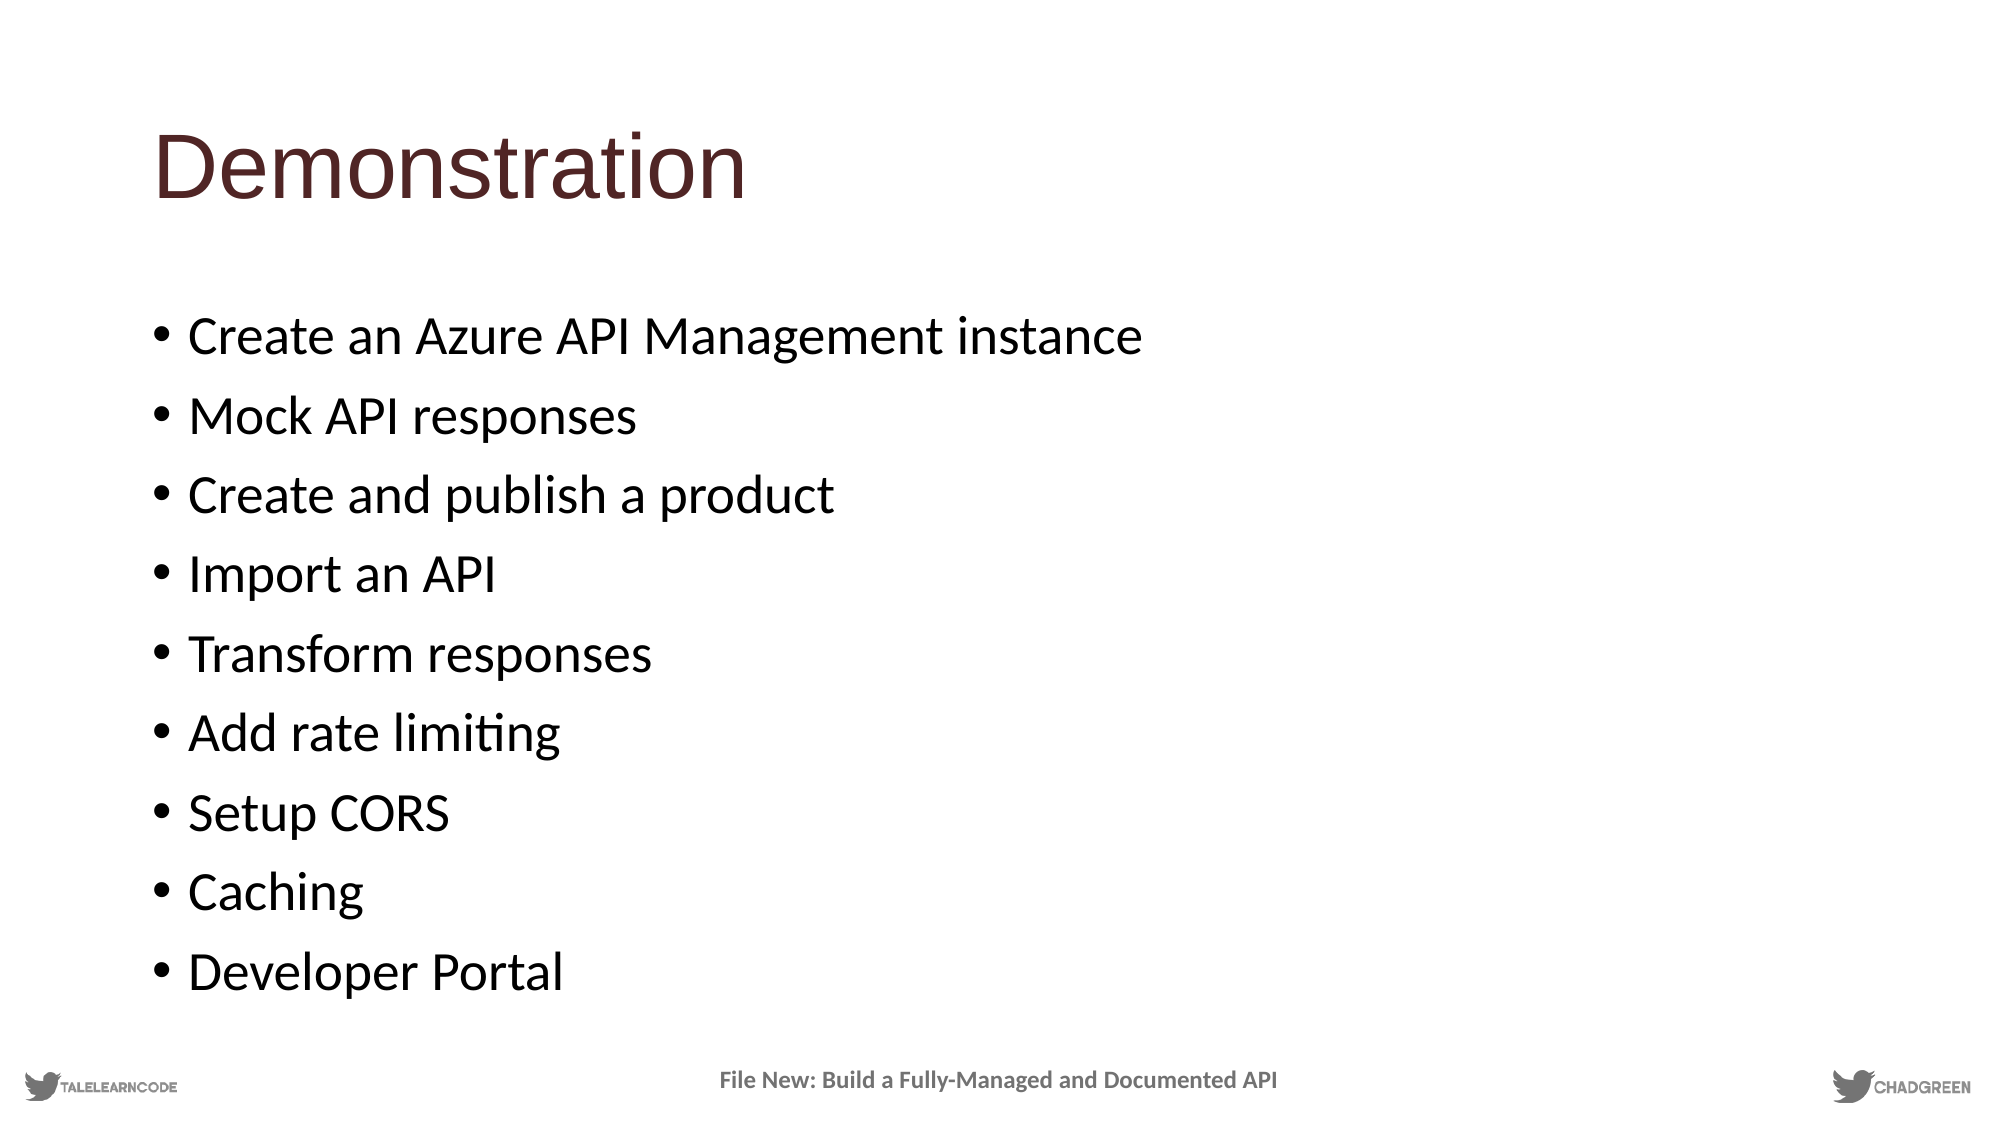

# Demonstration
Create an Azure API Management instance
Mock API responses
Create and publish a product
Import an API
Transform responses
Add rate limiting
Setup CORS
Caching
Developer Portal